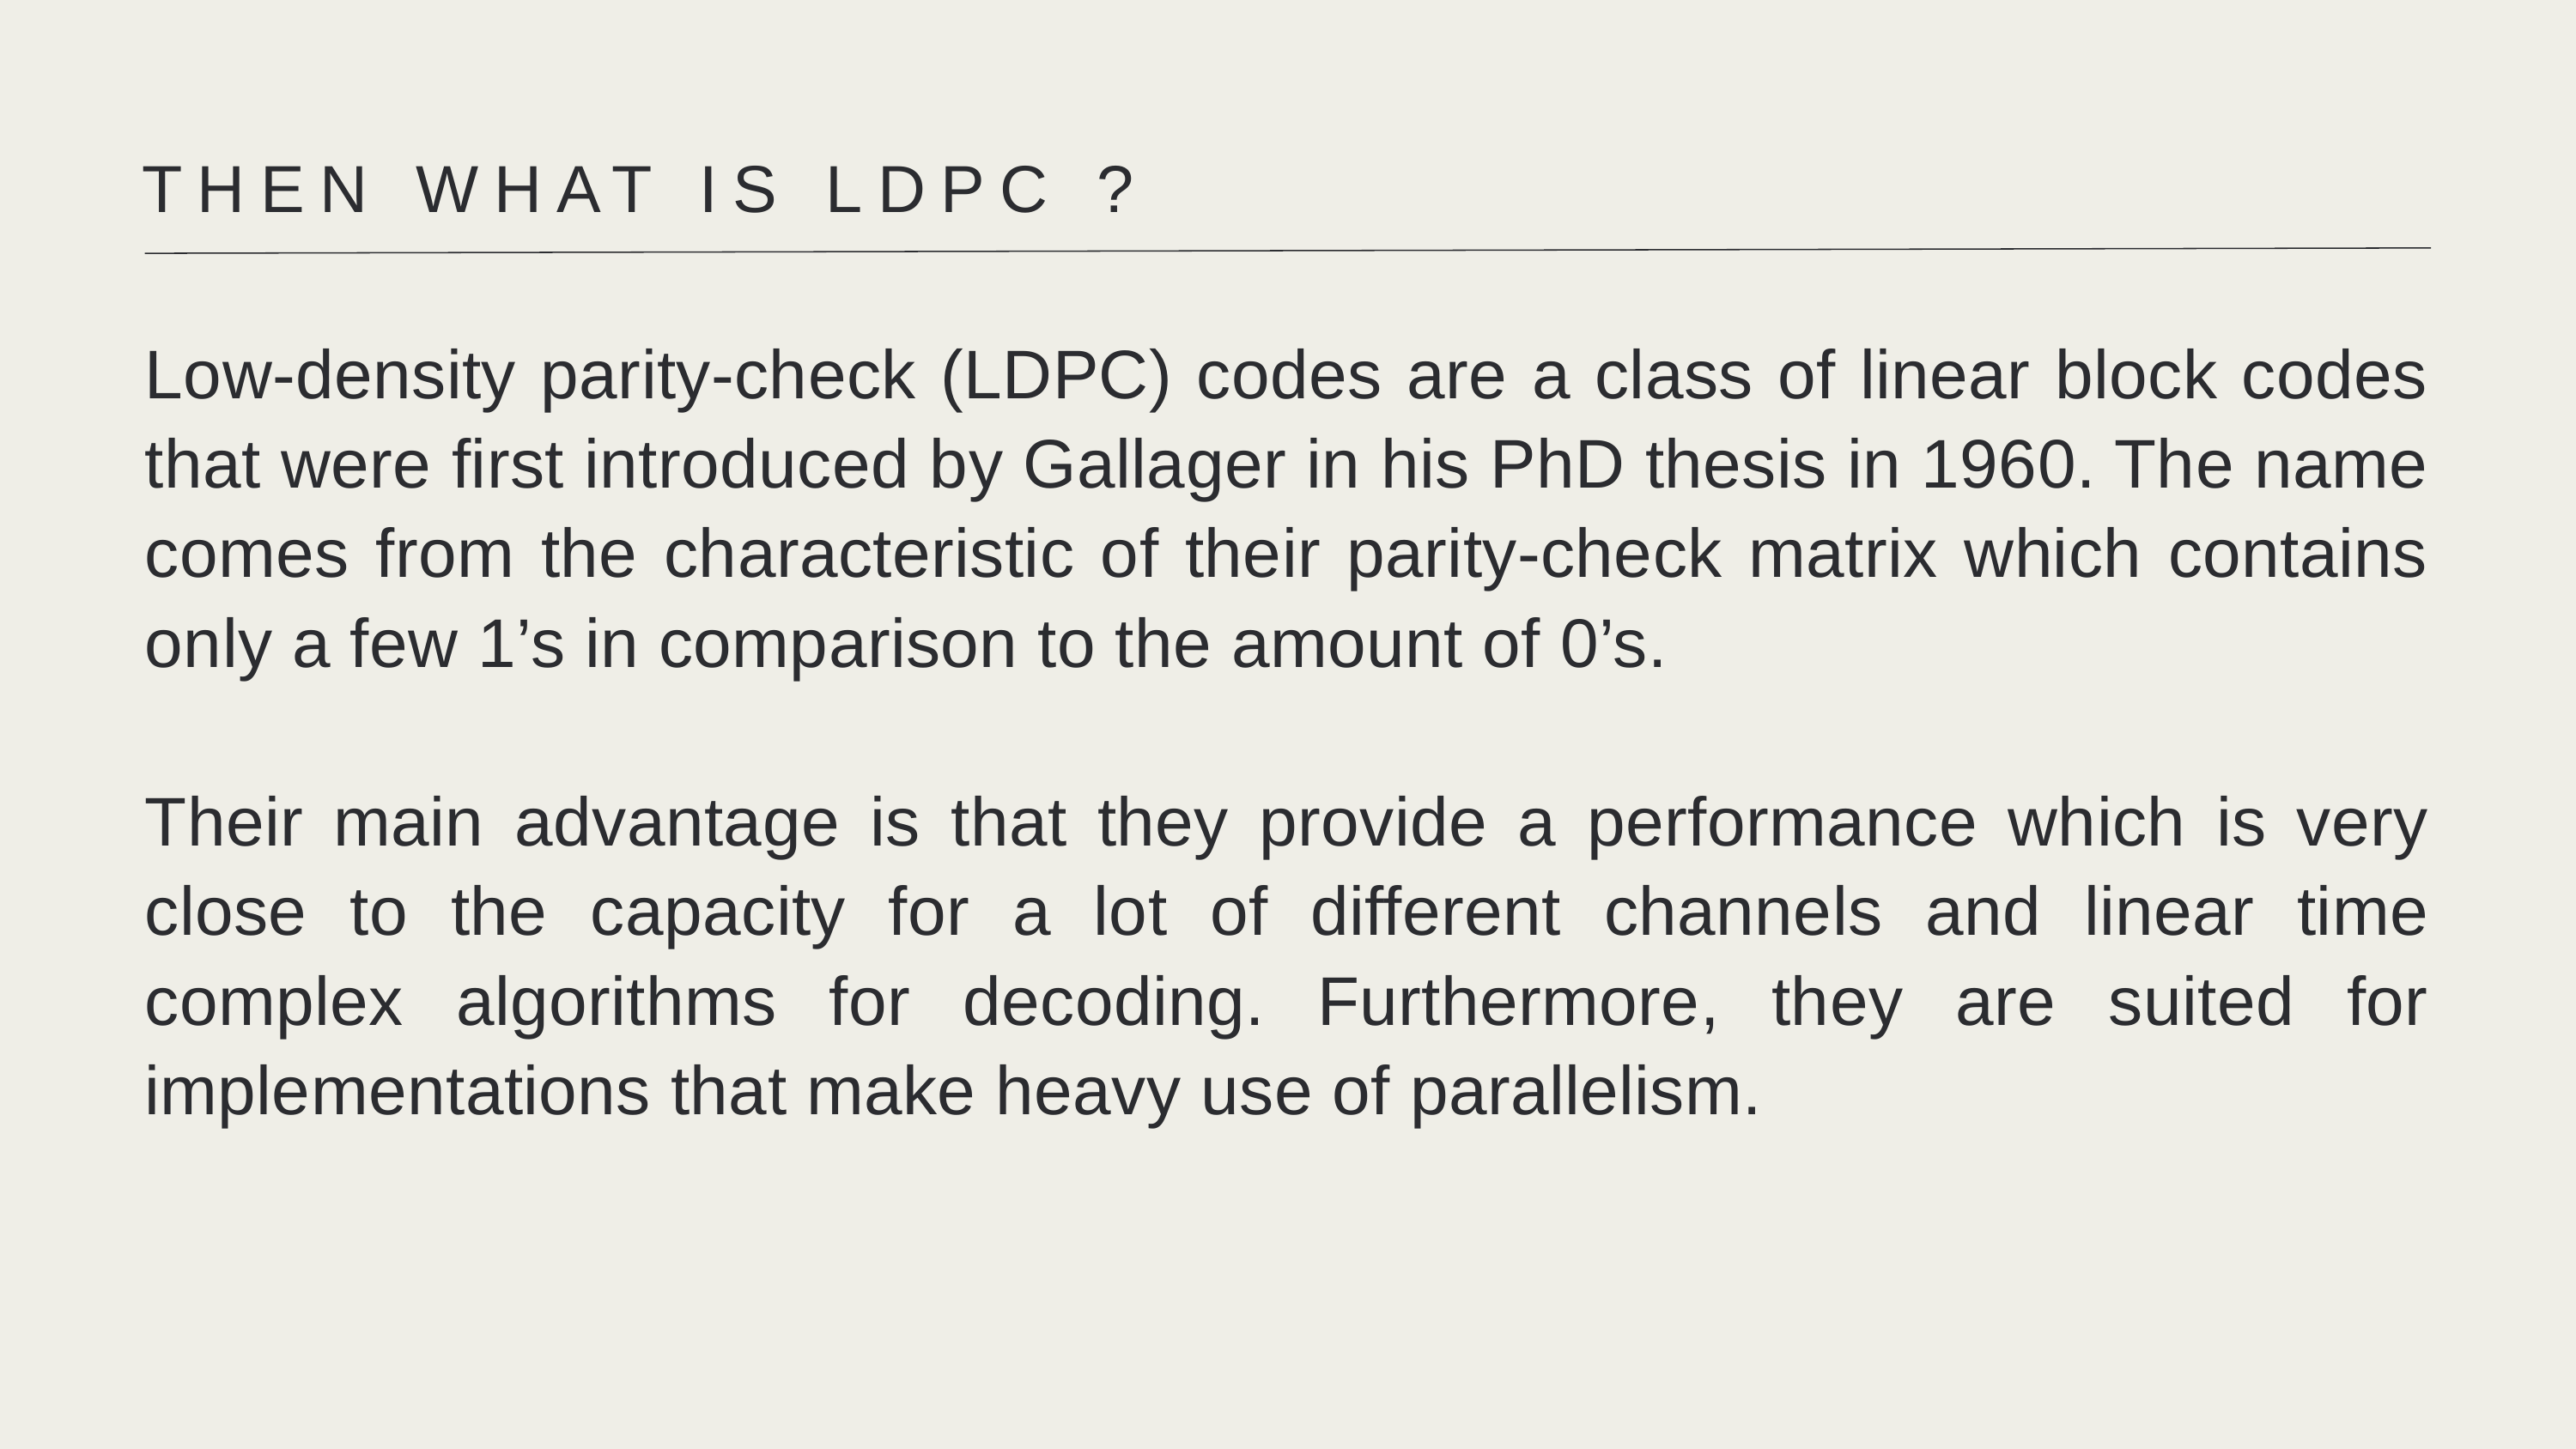

THEN WHAT IS LDPC ?

Low-density parity-check (LDPC) codes are a class of linear block codes that were first introduced by Gallager in his PhD thesis in 1960. The name comes from the characteristic of their parity-check matrix which contains only a few 1’s in comparison to the amount of 0’s.

Their main advantage is that they provide a performance which is very close to the capacity for a lot of different channels and linear time complex algorithms for decoding. Furthermore, they are suited for implementations that make heavy use of parallelism.